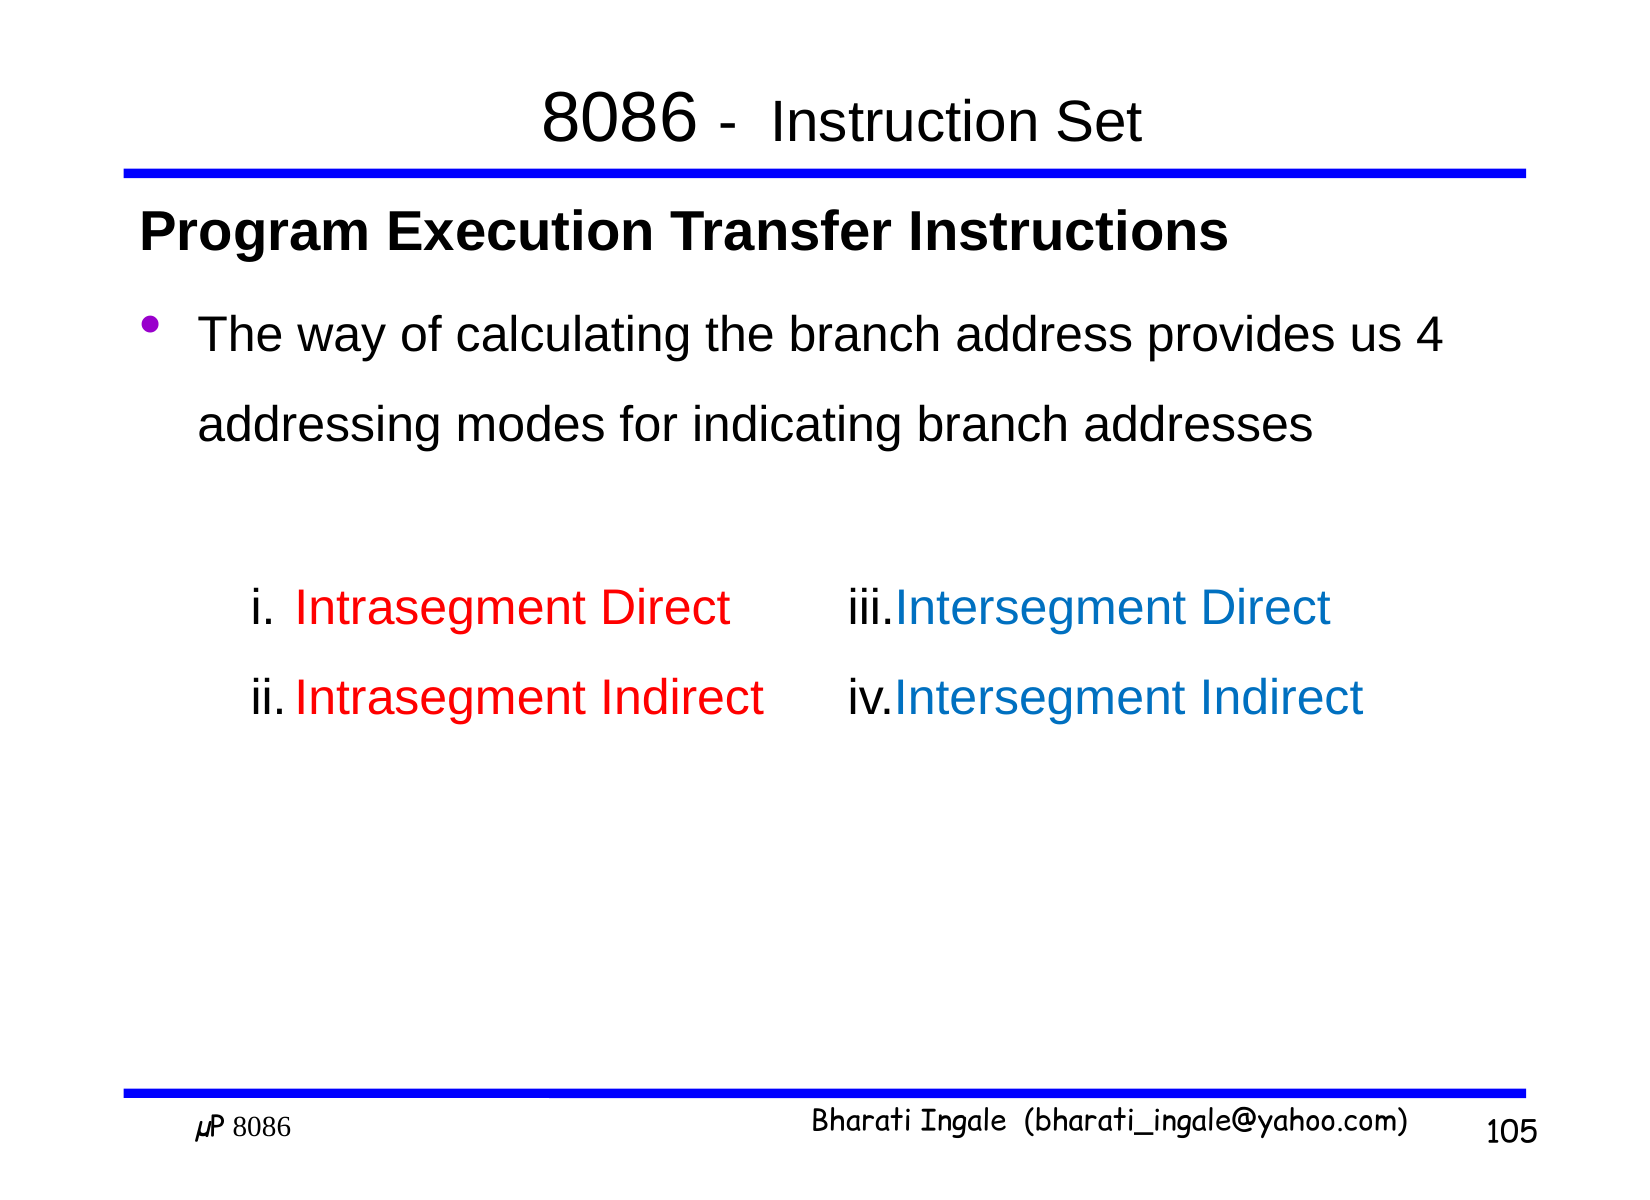

# 8086 -  Instruction Set
Program Execution Transfer Instructions
The way of calculating the branch address provides us 4 addressing modes for indicating branch addresses
Intrasegment Direct
Intrasegment Indirect

Intersegment Direct
Intersegment Indirect
105